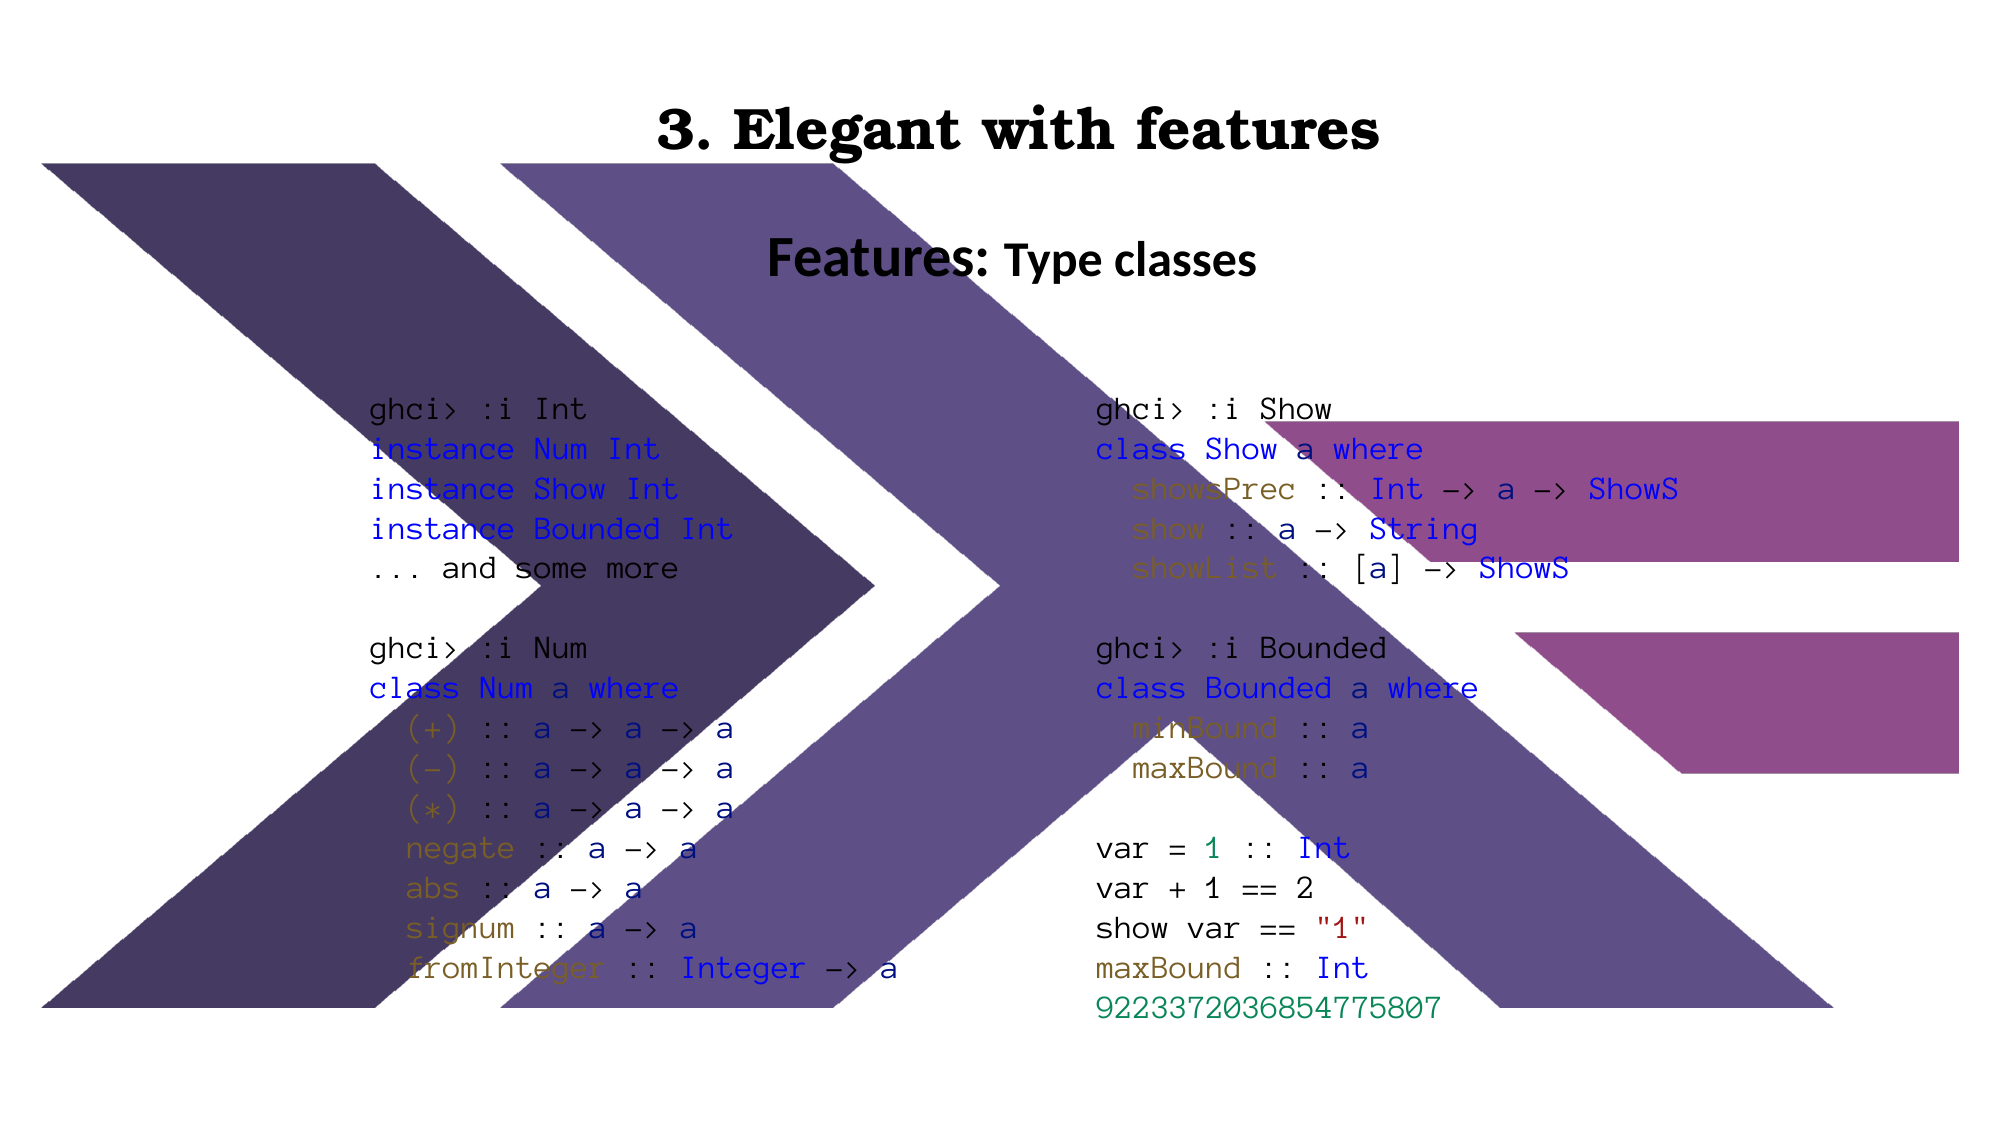

3. Elegant with features
Features: Type classes

ghci> :i Int
instance Num Int
instance Show Int
instance Bounded Int
... and some more
ghci> :i Num
class Num a where
  (+) :: a -> a -> a
  (-) :: a -> a -> a
  (*) :: a -> a -> a
  negate :: a -> a
  abs :: a -> a
  signum :: a -> a
  fromInteger :: Integer -> a
ghci> :i Show
class Show a where
  showsPrec :: Int -> a -> ShowS
  show :: a -> String
  showList :: [a] -> ShowS
ghci> :i Bounded
class Bounded a where
  minBound :: a
  maxBound :: a
var = 1 :: Int
var + 1 == 2
show var == "1"
maxBound :: Int
9223372036854775807